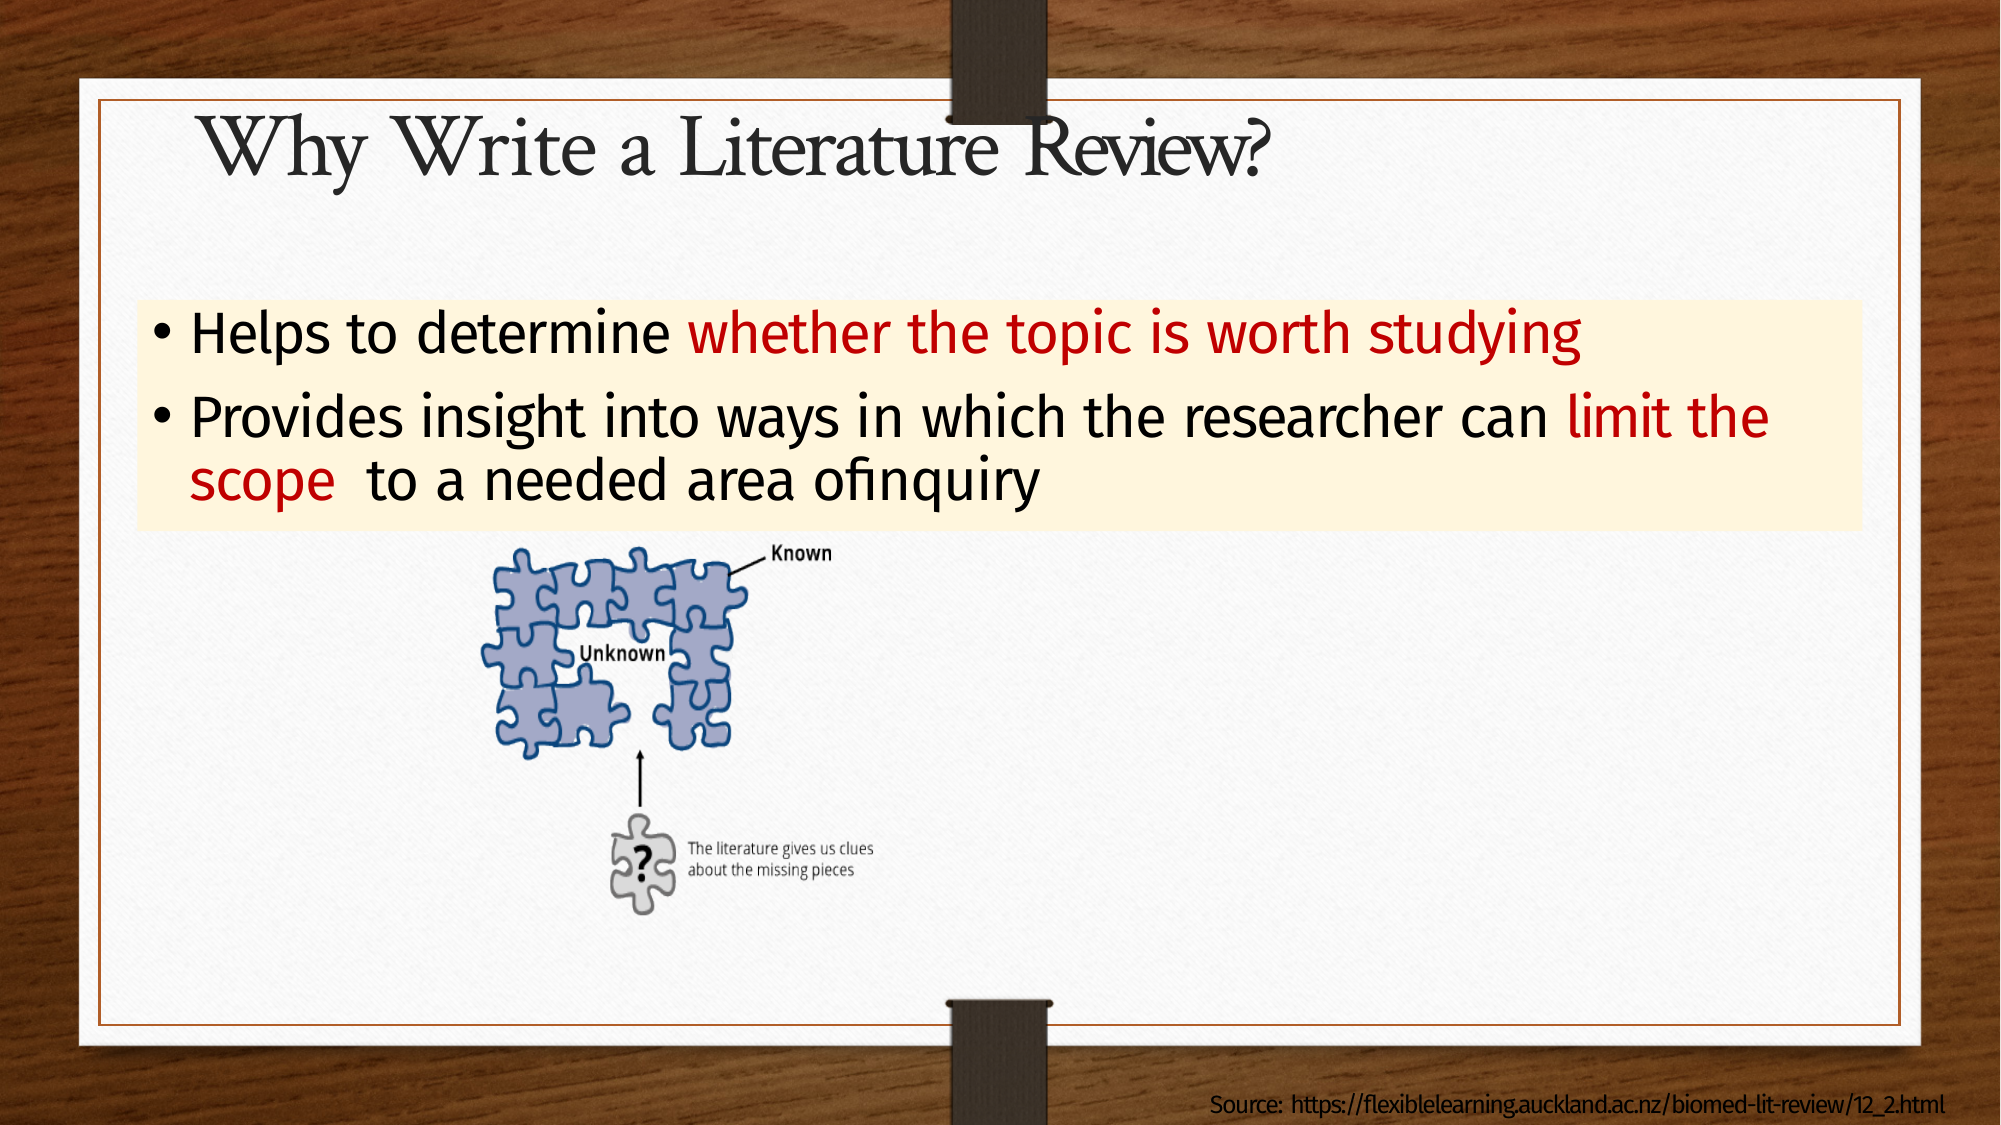

# Why Write a Literature Review?

Helps to determine whether the topic is worth studying
Provides insight into ways in which the researcher can limit the scope  to a needed area ofinquiry

Source: https://flexiblelearning.auckland.ac.nz/biomed-lit-review/12_2.html